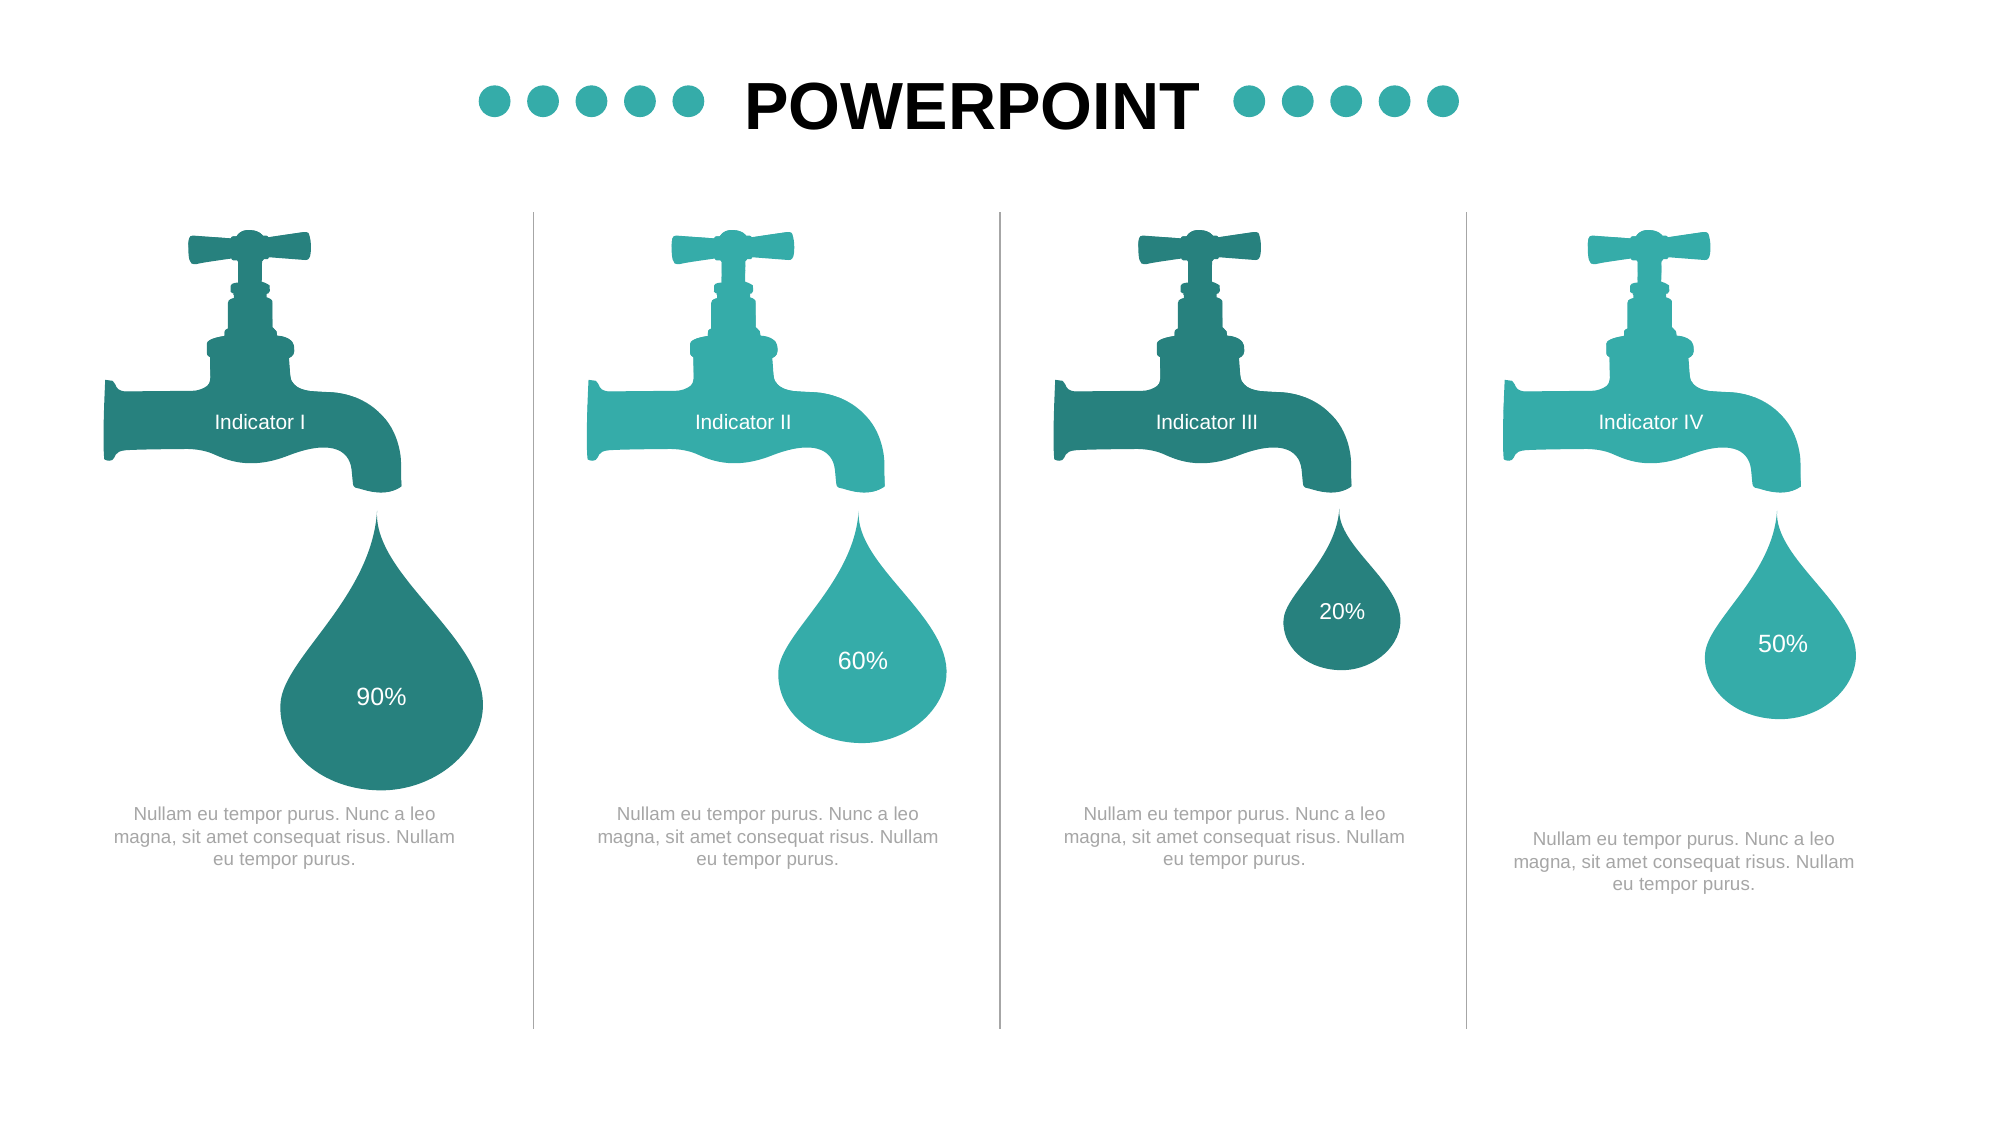

POWERPOINT

Indicator I
Indicator II
Indicator III
Indicator IV

20%
50%
60%
90%
Nullam eu tempor purus. Nunc a leo magna, sit amet consequat risus. Nullam eu tempor purus.
Nullam eu tempor purus. Nunc a leo magna, sit amet consequat risus. Nullam eu tempor purus.
Nullam eu tempor purus. Nunc a leo magna, sit amet consequat risus. Nullam eu tempor purus.

Nullam eu tempor purus. Nunc a leo magna, sit amet consequat risus. Nullam eu tempor purus.